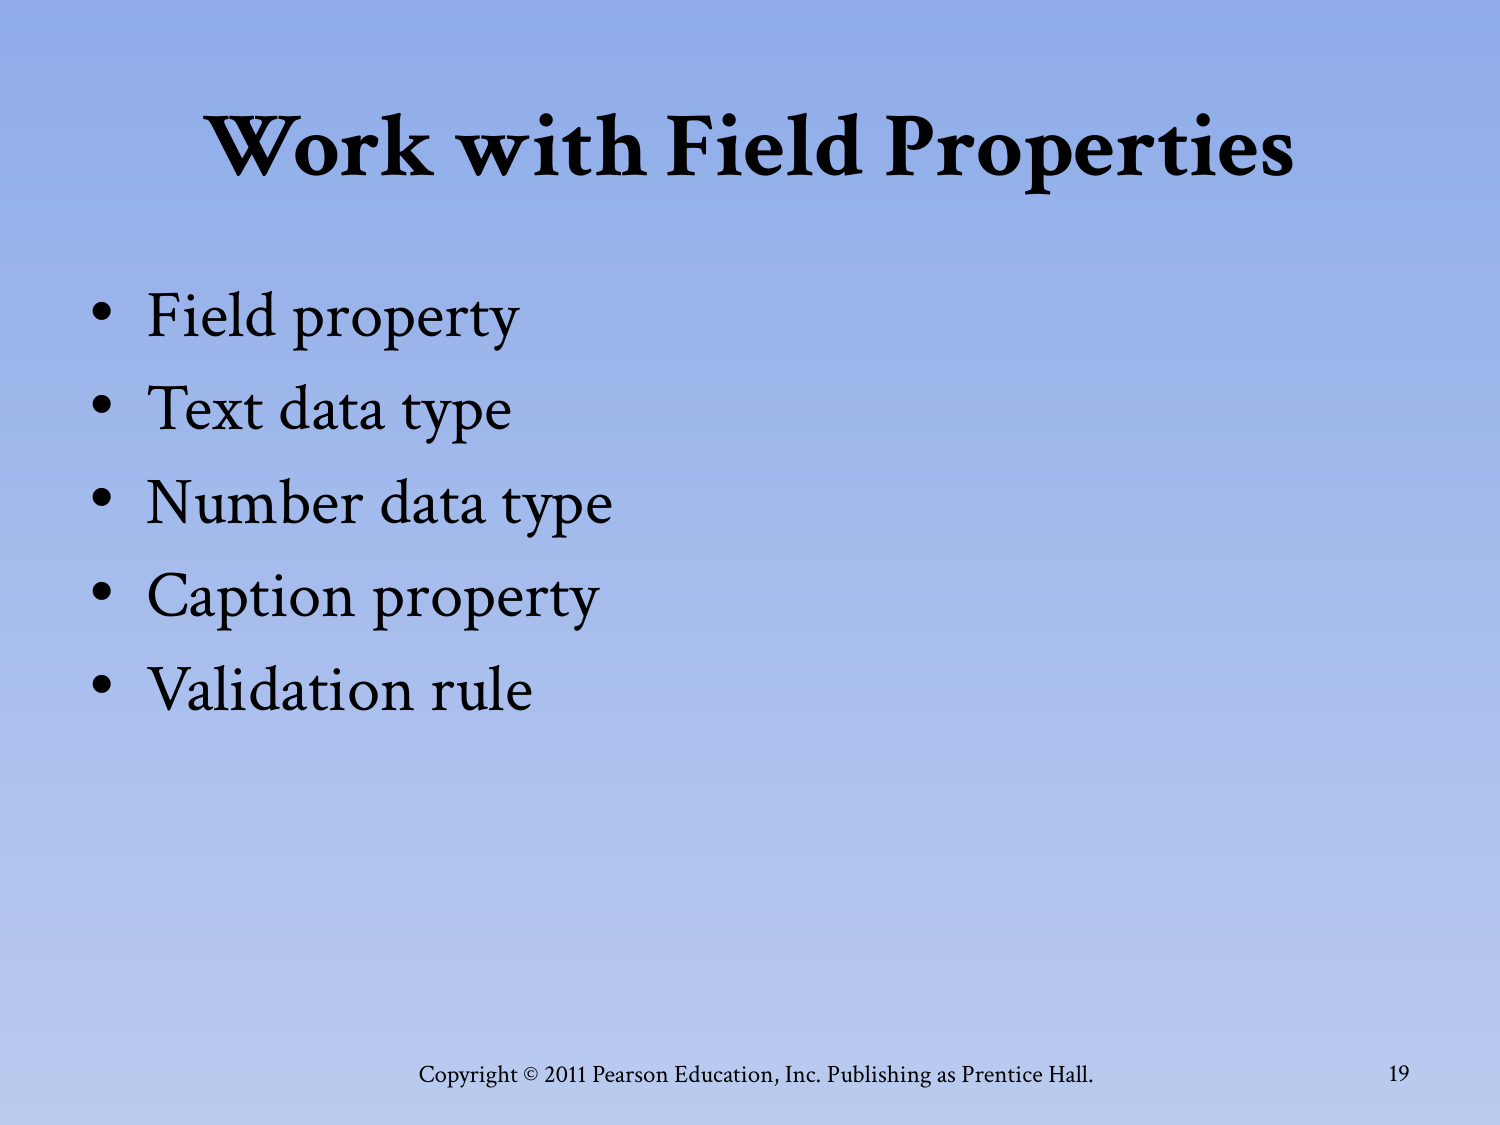

# Work with Field Properties
Field property
Text data type
Number data type
Caption property
Validation rule

Copyright © 2011 Pearson Education, Inc. Publishing as Prentice Hall.

19